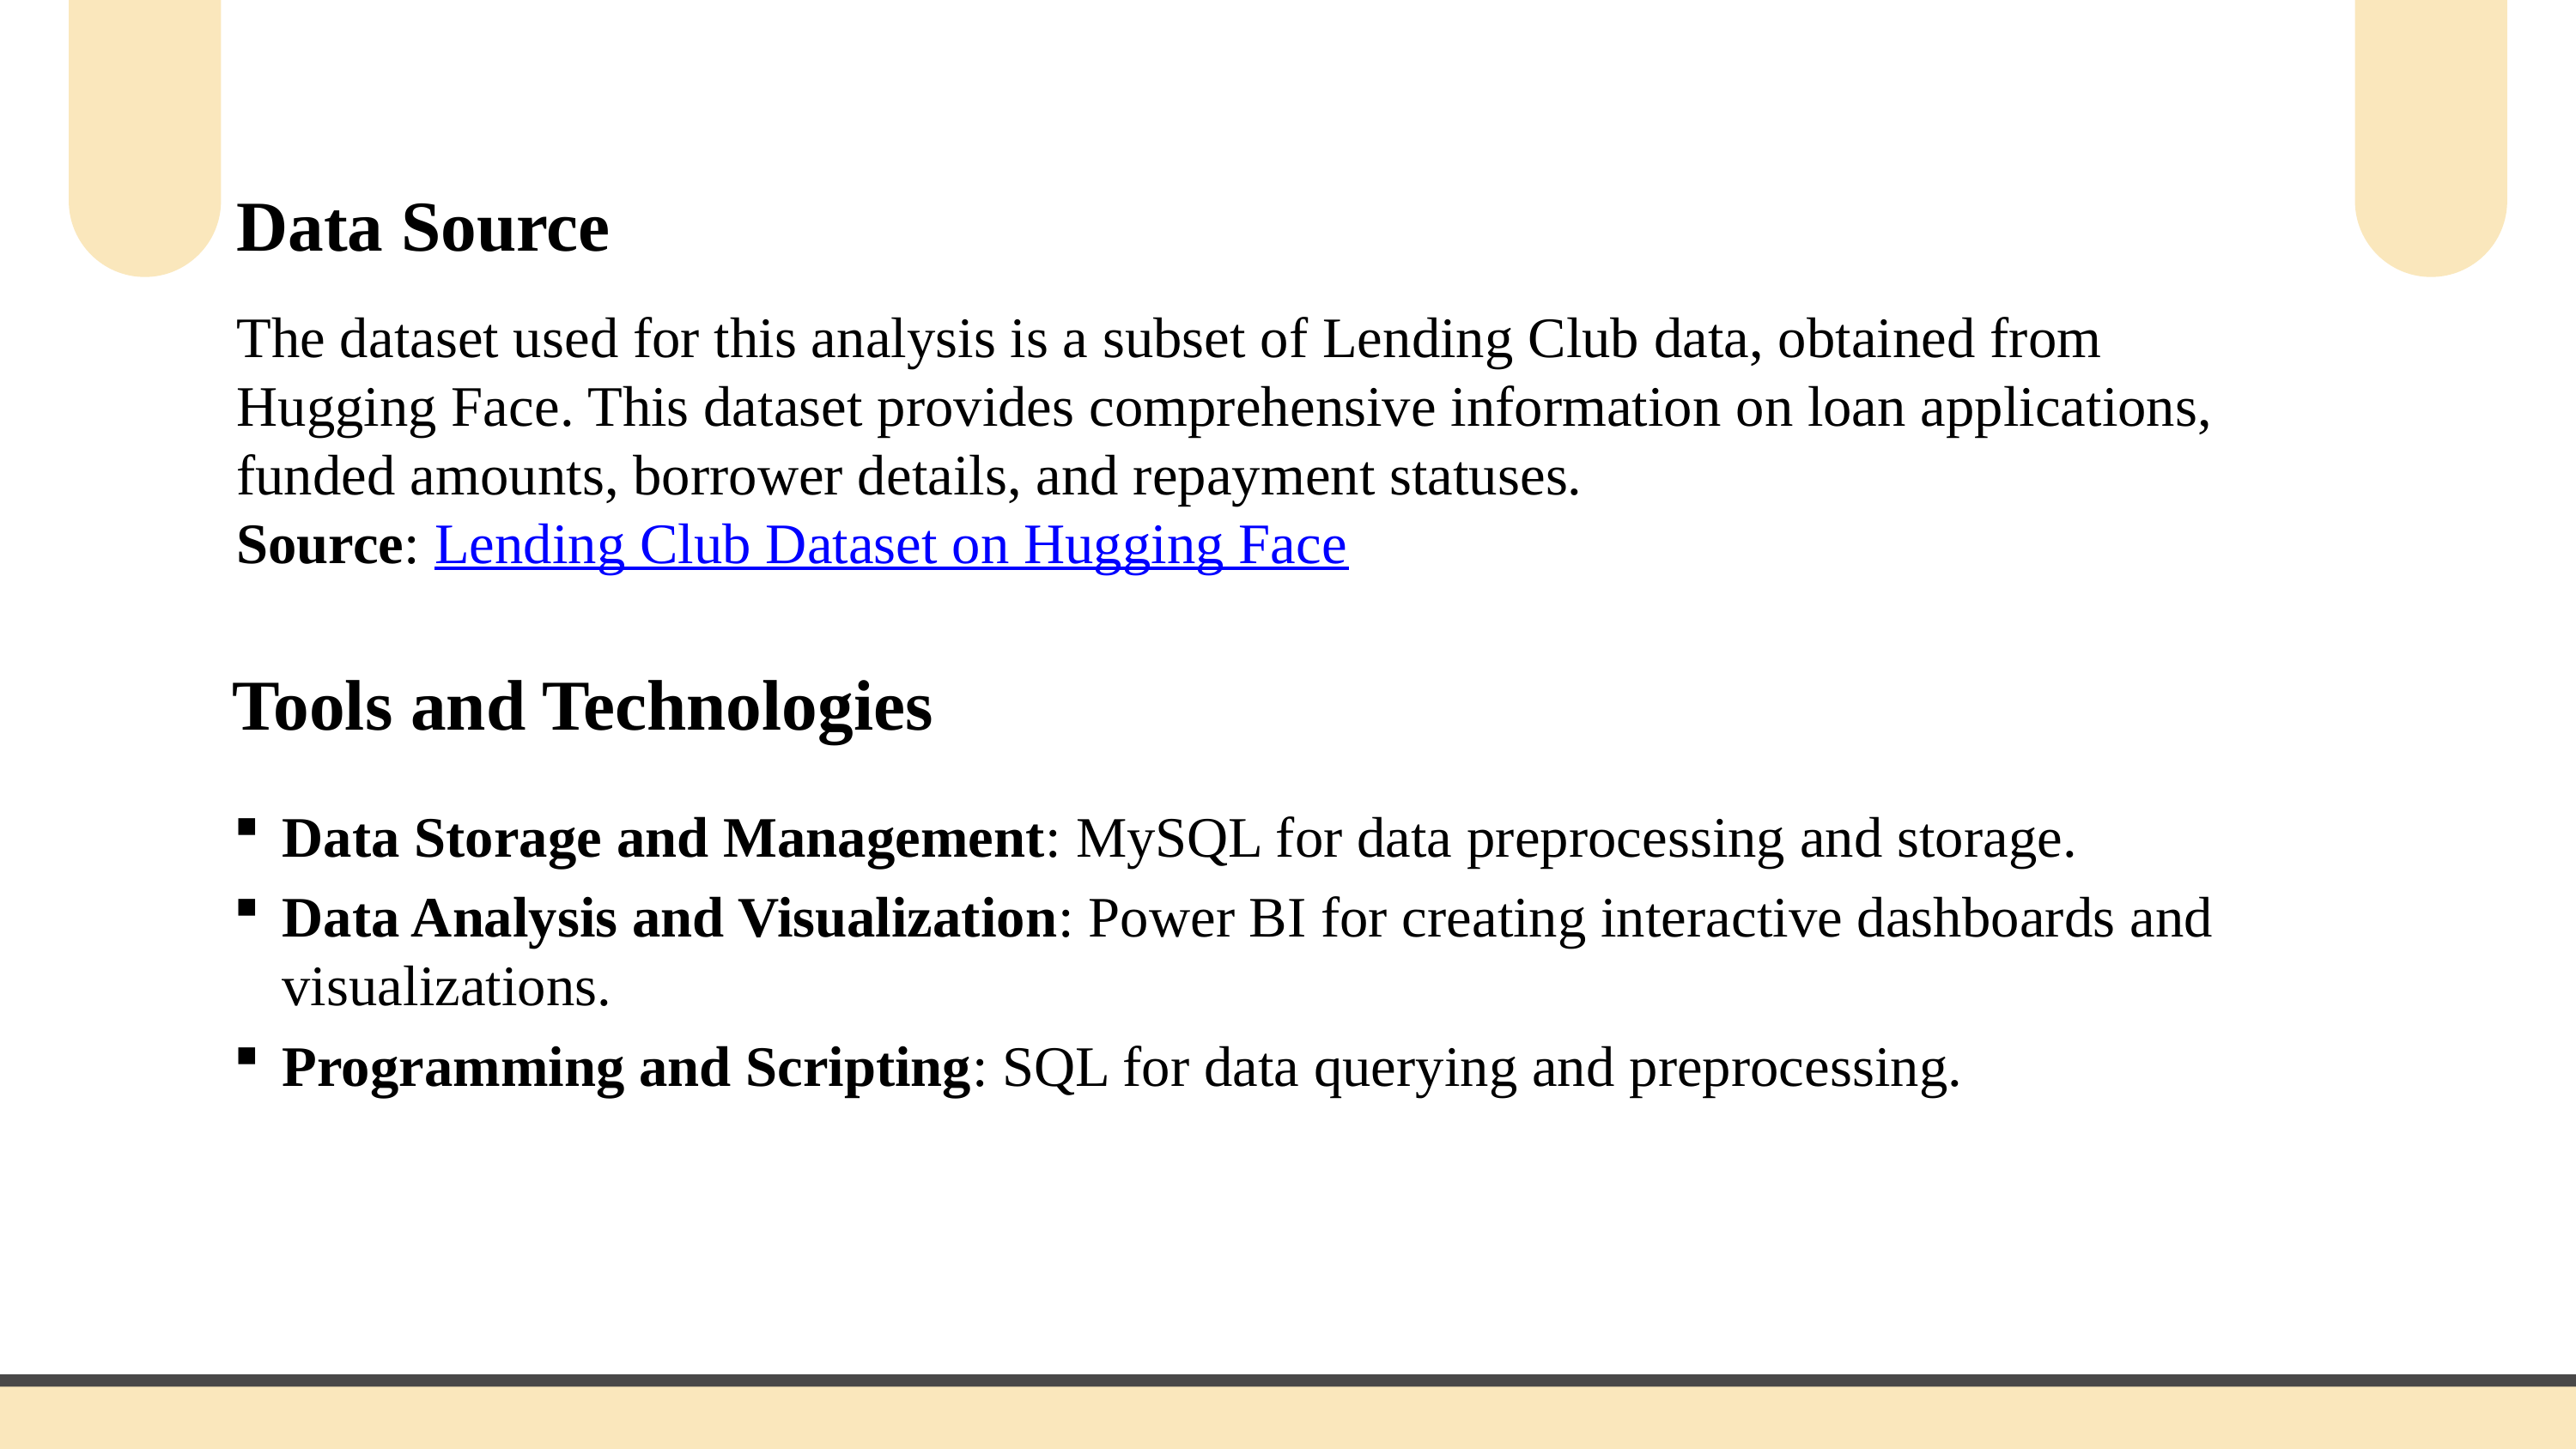

Data Source
The dataset used for this analysis is a subset of Lending Club data, obtained from Hugging Face. This dataset provides comprehensive information on loan applications, funded amounts, borrower details, and repayment statuses.
Source: Lending Club Dataset on Hugging Face

Tools and Technologies
Data Storage and Management: MySQL for data preprocessing and storage.
Data Analysis and Visualization: Power BI for creating interactive dashboards and visualizations.
Programming and Scripting: SQL for data querying and preprocessing.